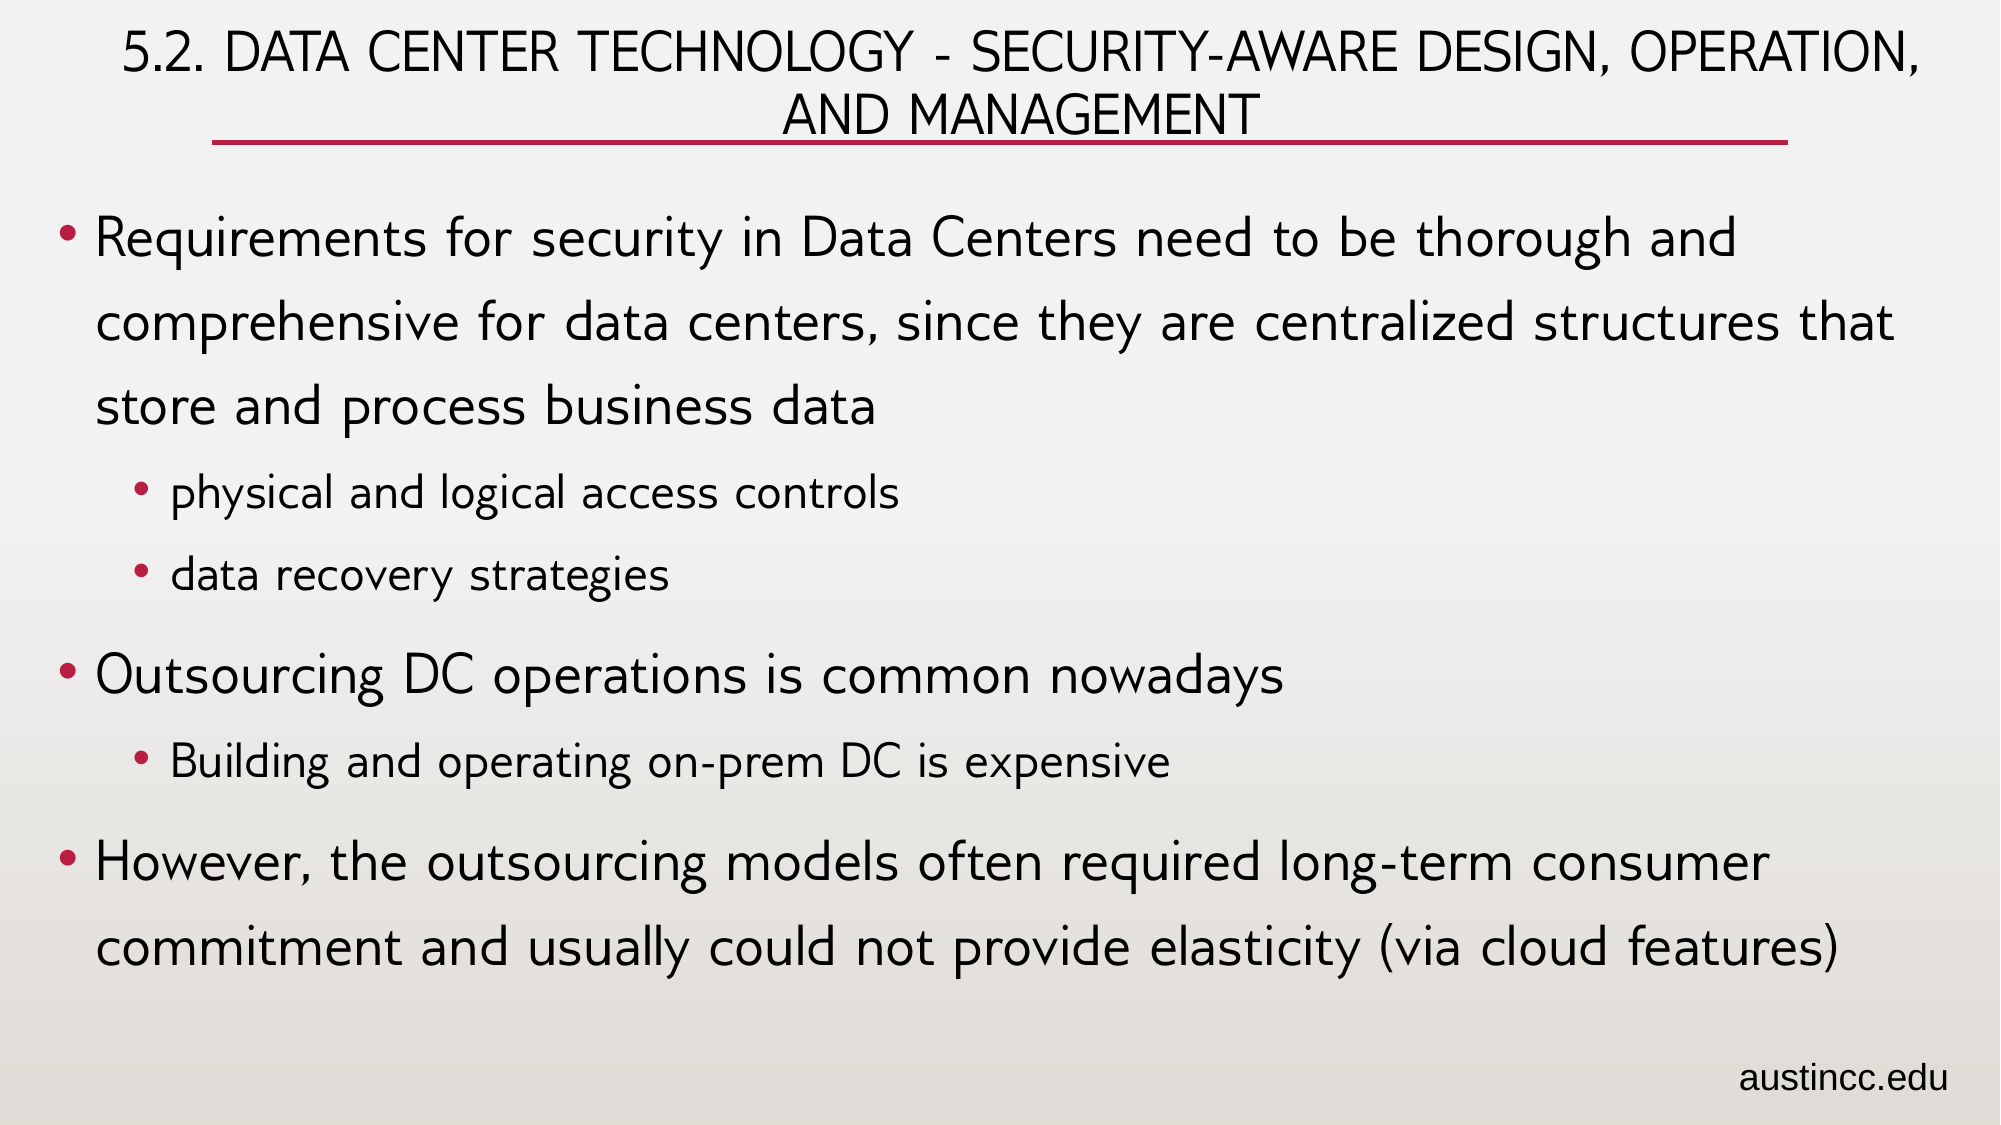

# 5.2. Data Center Technology - Security-Aware Design, Operation, and Management
Requirements for security in Data Centers need to be thorough and comprehensive for data centers, since they are centralized structures that store and process business data
physical and logical access controls
data recovery strategies
Outsourcing DC operations is common nowadays
Building and operating on-prem DC is expensive
However, the outsourcing models often required long-term consumer commitment and usually could not provide elasticity (via cloud features)